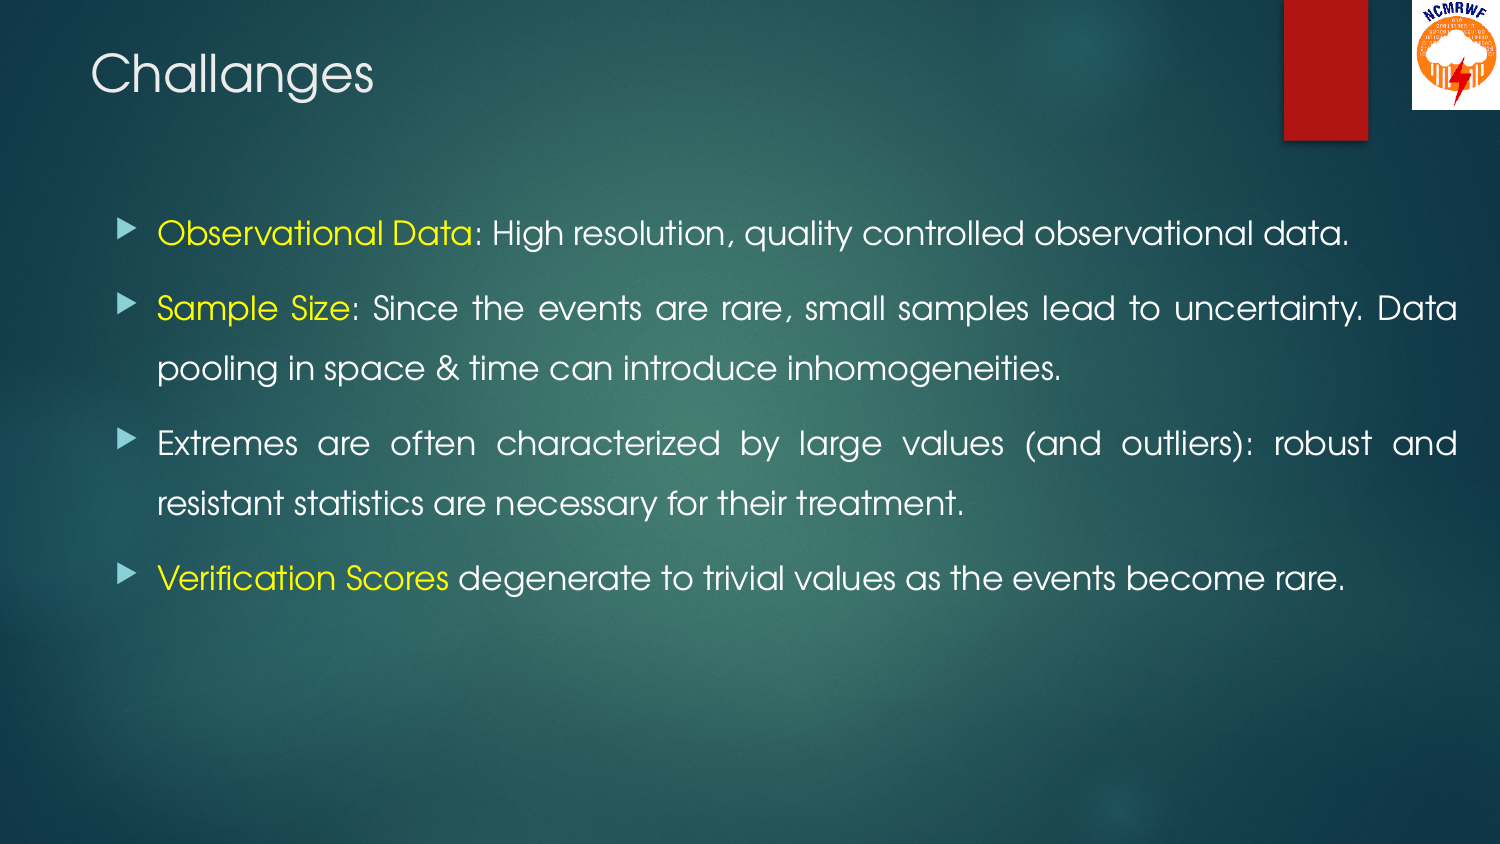

# Challanges
Observational Data: High resolution, quality controlled observational data.
Sample Size: Since the events are rare, small samples lead to uncertainty. Data pooling in space & time can introduce inhomogeneities.
Extremes are often characterized by large values (and outliers): robust and resistant statistics are necessary for their treatment.
Verification Scores degenerate to trivial values as the events become rare.